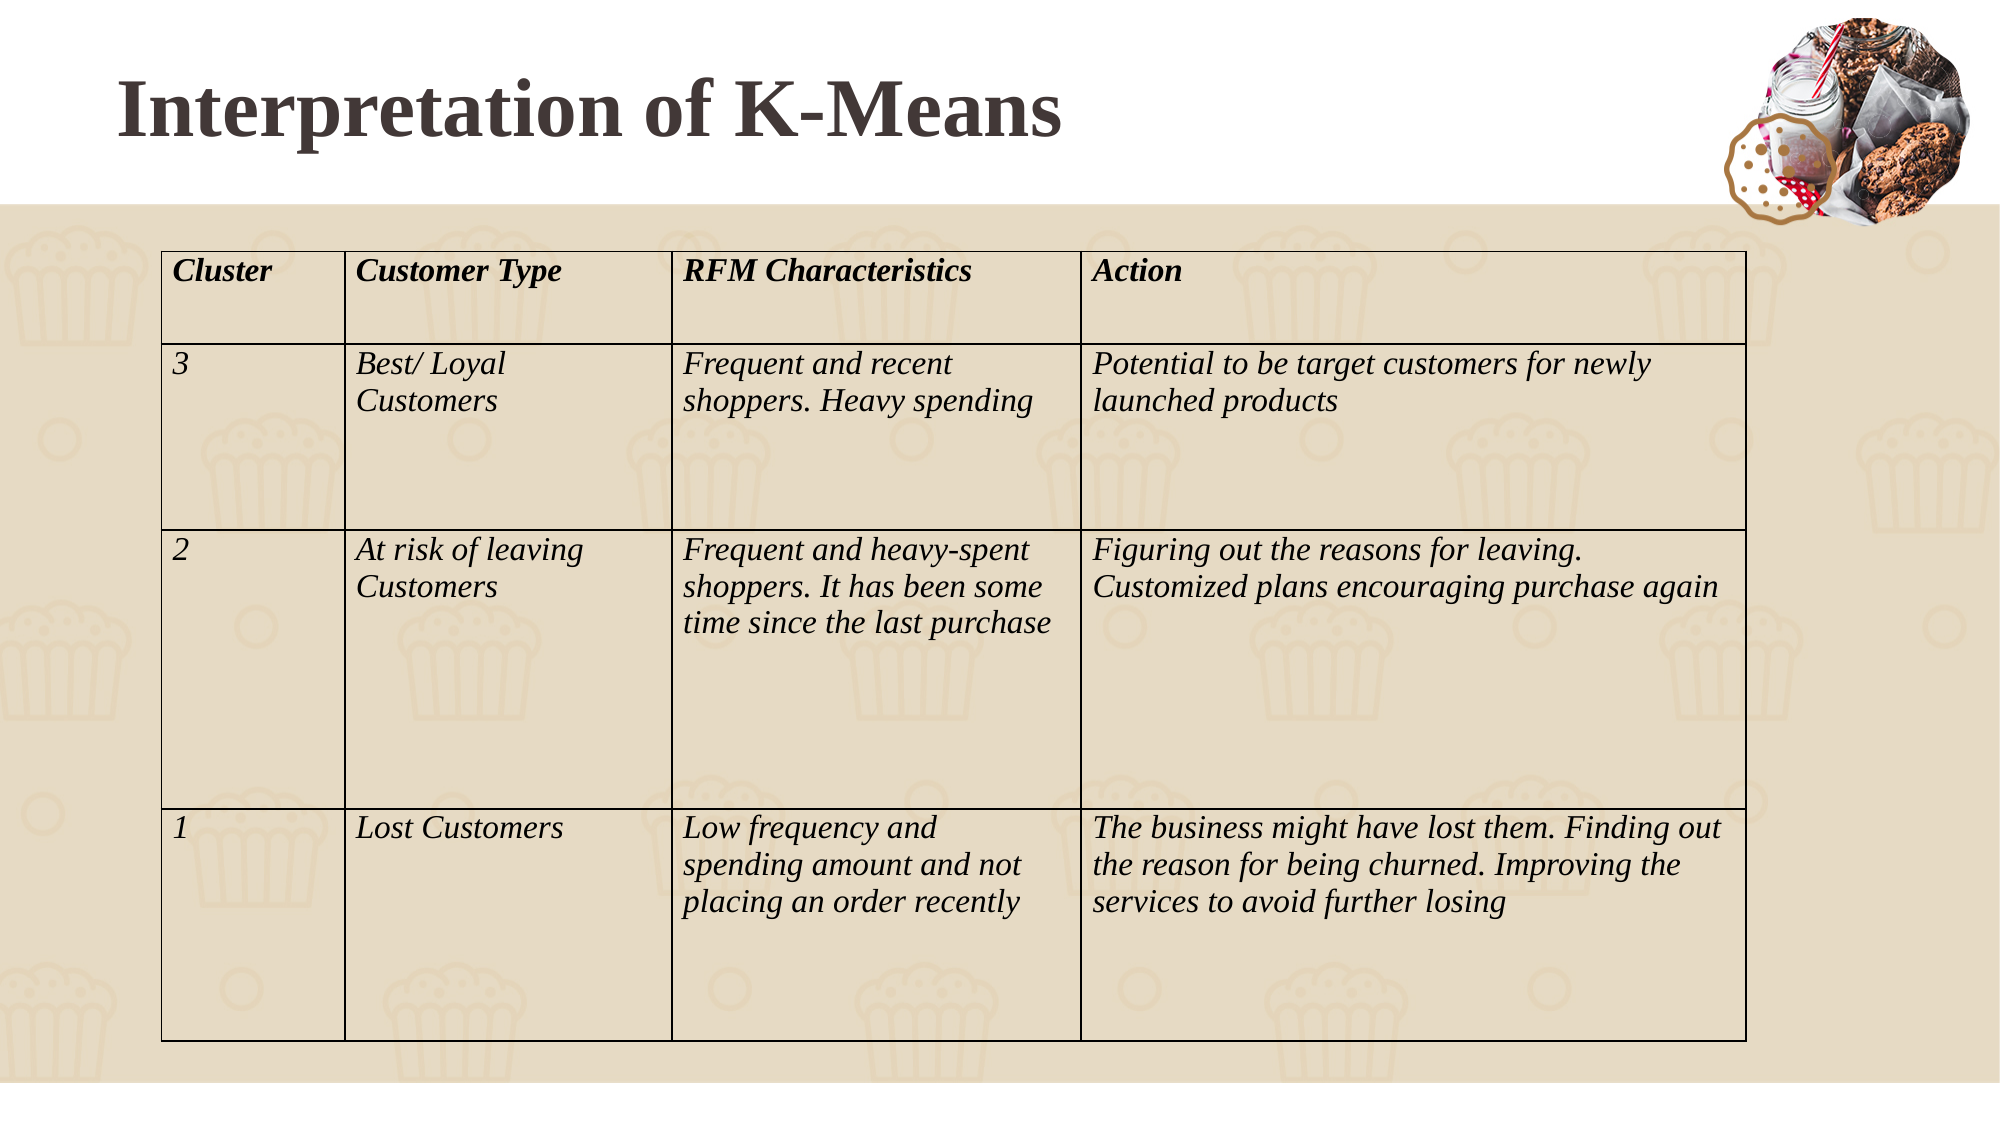

# Interpretation of K-Means
| Cluster | Customer Type | RFM Characteristics | Action |
| --- | --- | --- | --- |
| 3 | Best/ Loyal Customers | Frequent and recent shoppers. Heavy spending | Potential to be target customers for newly launched products |
| 2 | At risk of leaving Customers | Frequent and heavy-spent shoppers. It has been some time since the last purchase | Figuring out the reasons for leaving. Customized plans encouraging purchase again |
| 1 | Lost Customers | Low frequency and spending amount and not placing an order recently | The business might have lost them. Finding out the reason for being churned. Improving the services to avoid further losing |